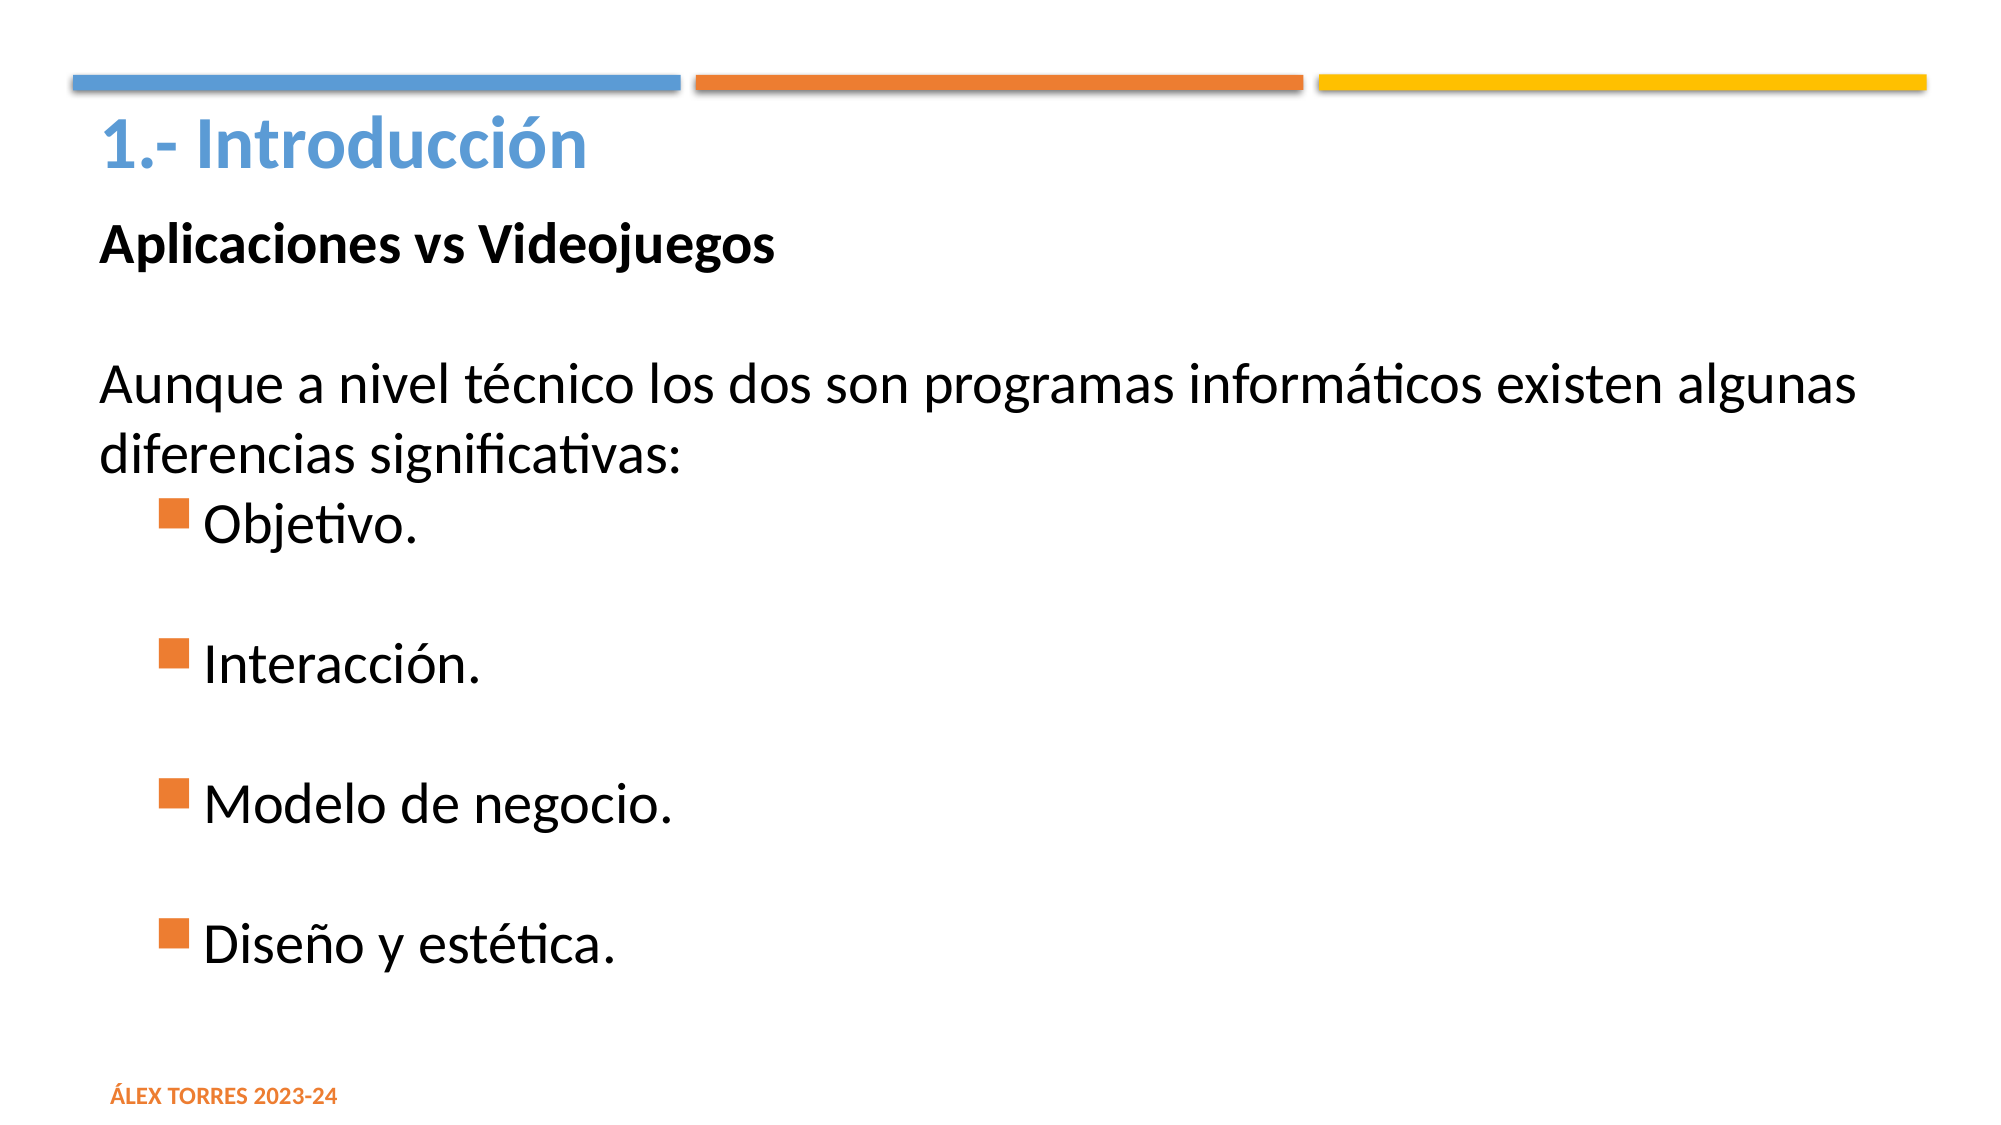

1.- Introducción
Aplicaciones vs Videojuegos

Aunque a nivel técnico los dos son programas informáticos existen algunas diferencias significativas:
Objetivo.

Interacción.

Modelo de negocio.

Diseño y estética.